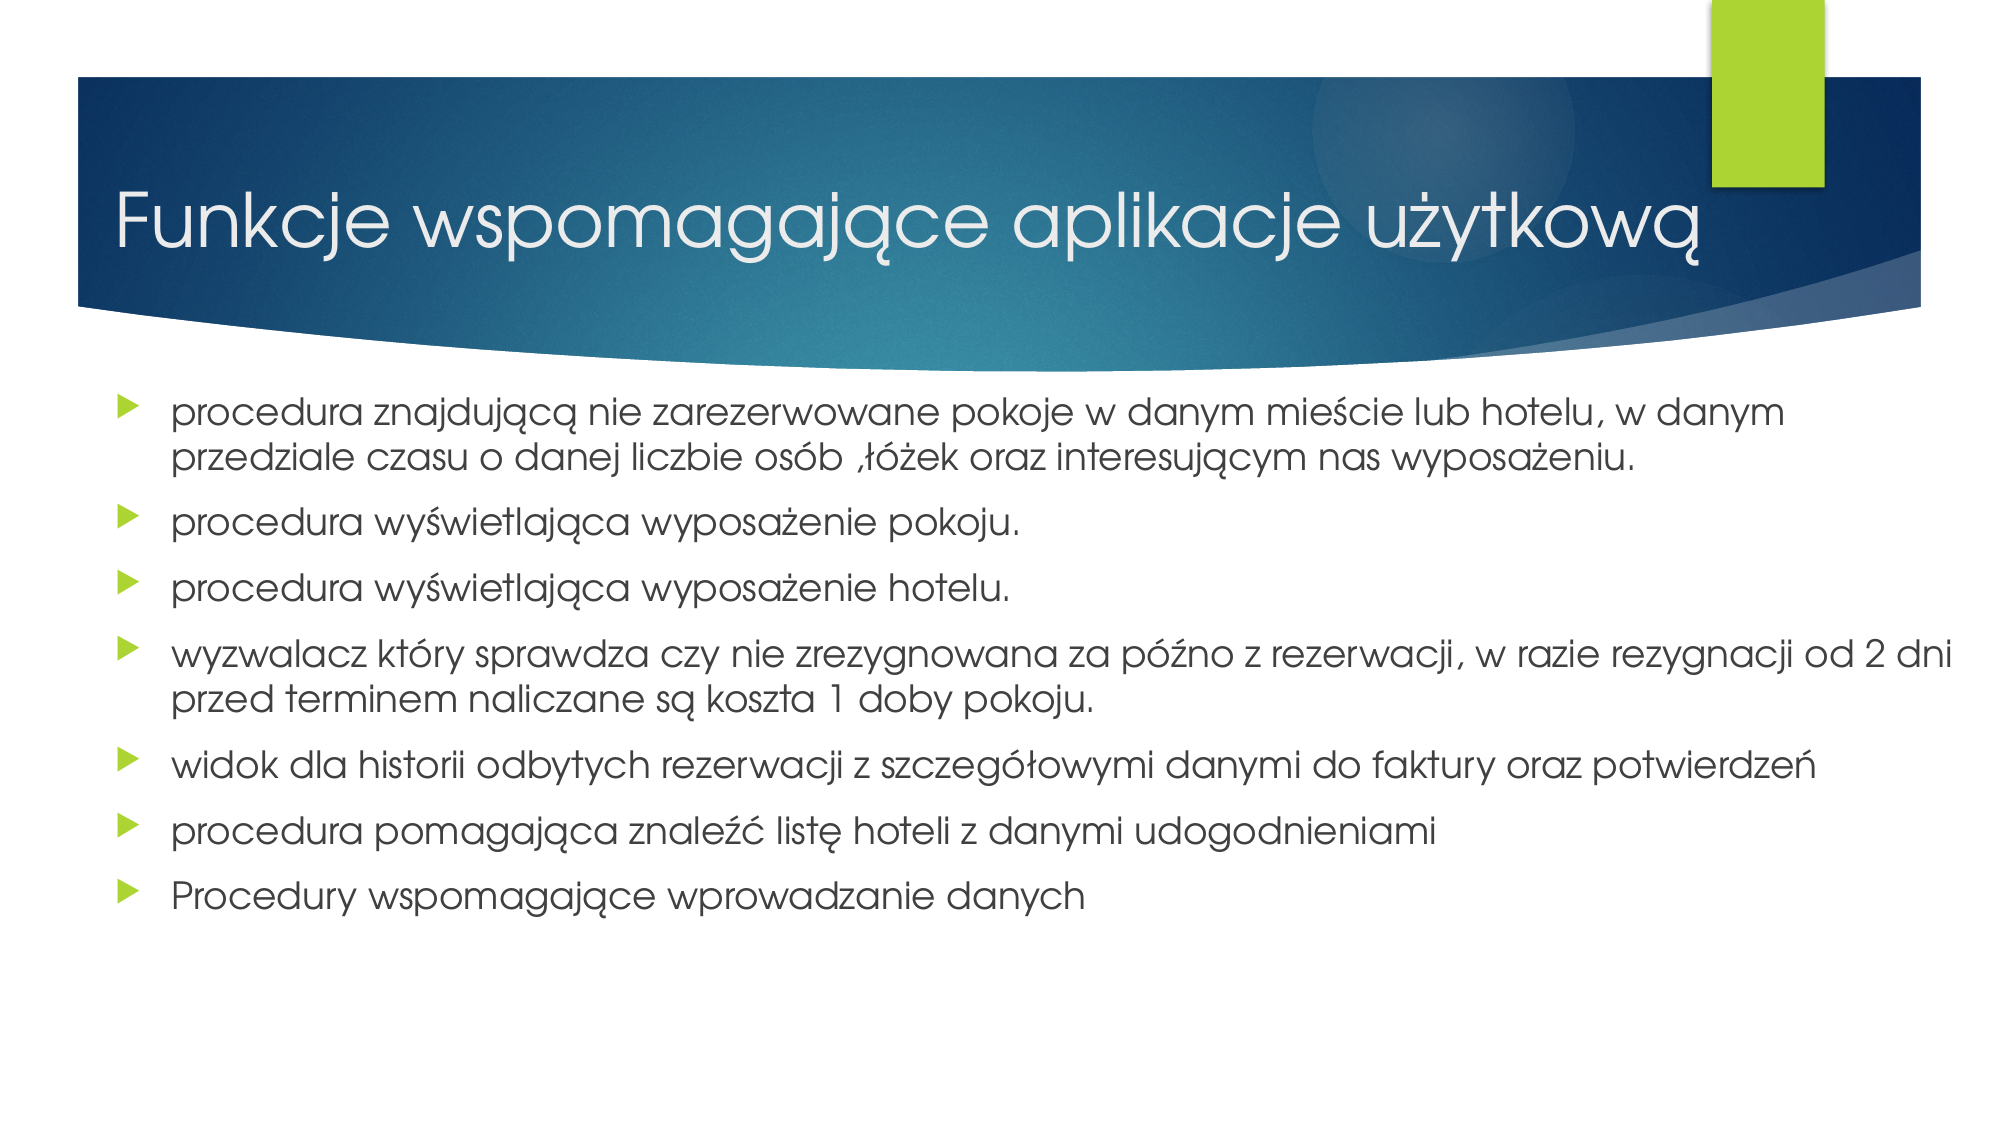

# Funkcje wspomagające aplikacje użytkową
procedura znajdującą nie zarezerwowane pokoje w danym mieście lub hotelu, w danym przedziale czasu o danej liczbie osób ,łóżek oraz interesującym nas wyposażeniu.
procedura wyświetlająca wyposażenie pokoju.
procedura wyświetlająca wyposażenie hotelu.
wyzwalacz który sprawdza czy nie zrezygnowana za późno z rezerwacji, w razie rezygnacji od 2 dni przed terminem naliczane są koszta 1 doby pokoju.
widok dla historii odbytych rezerwacji z szczegółowymi danymi do faktury oraz potwierdzeń
procedura pomagająca znaleźć listę hoteli z danymi udogodnieniami
Procedury wspomagające wprowadzanie danych